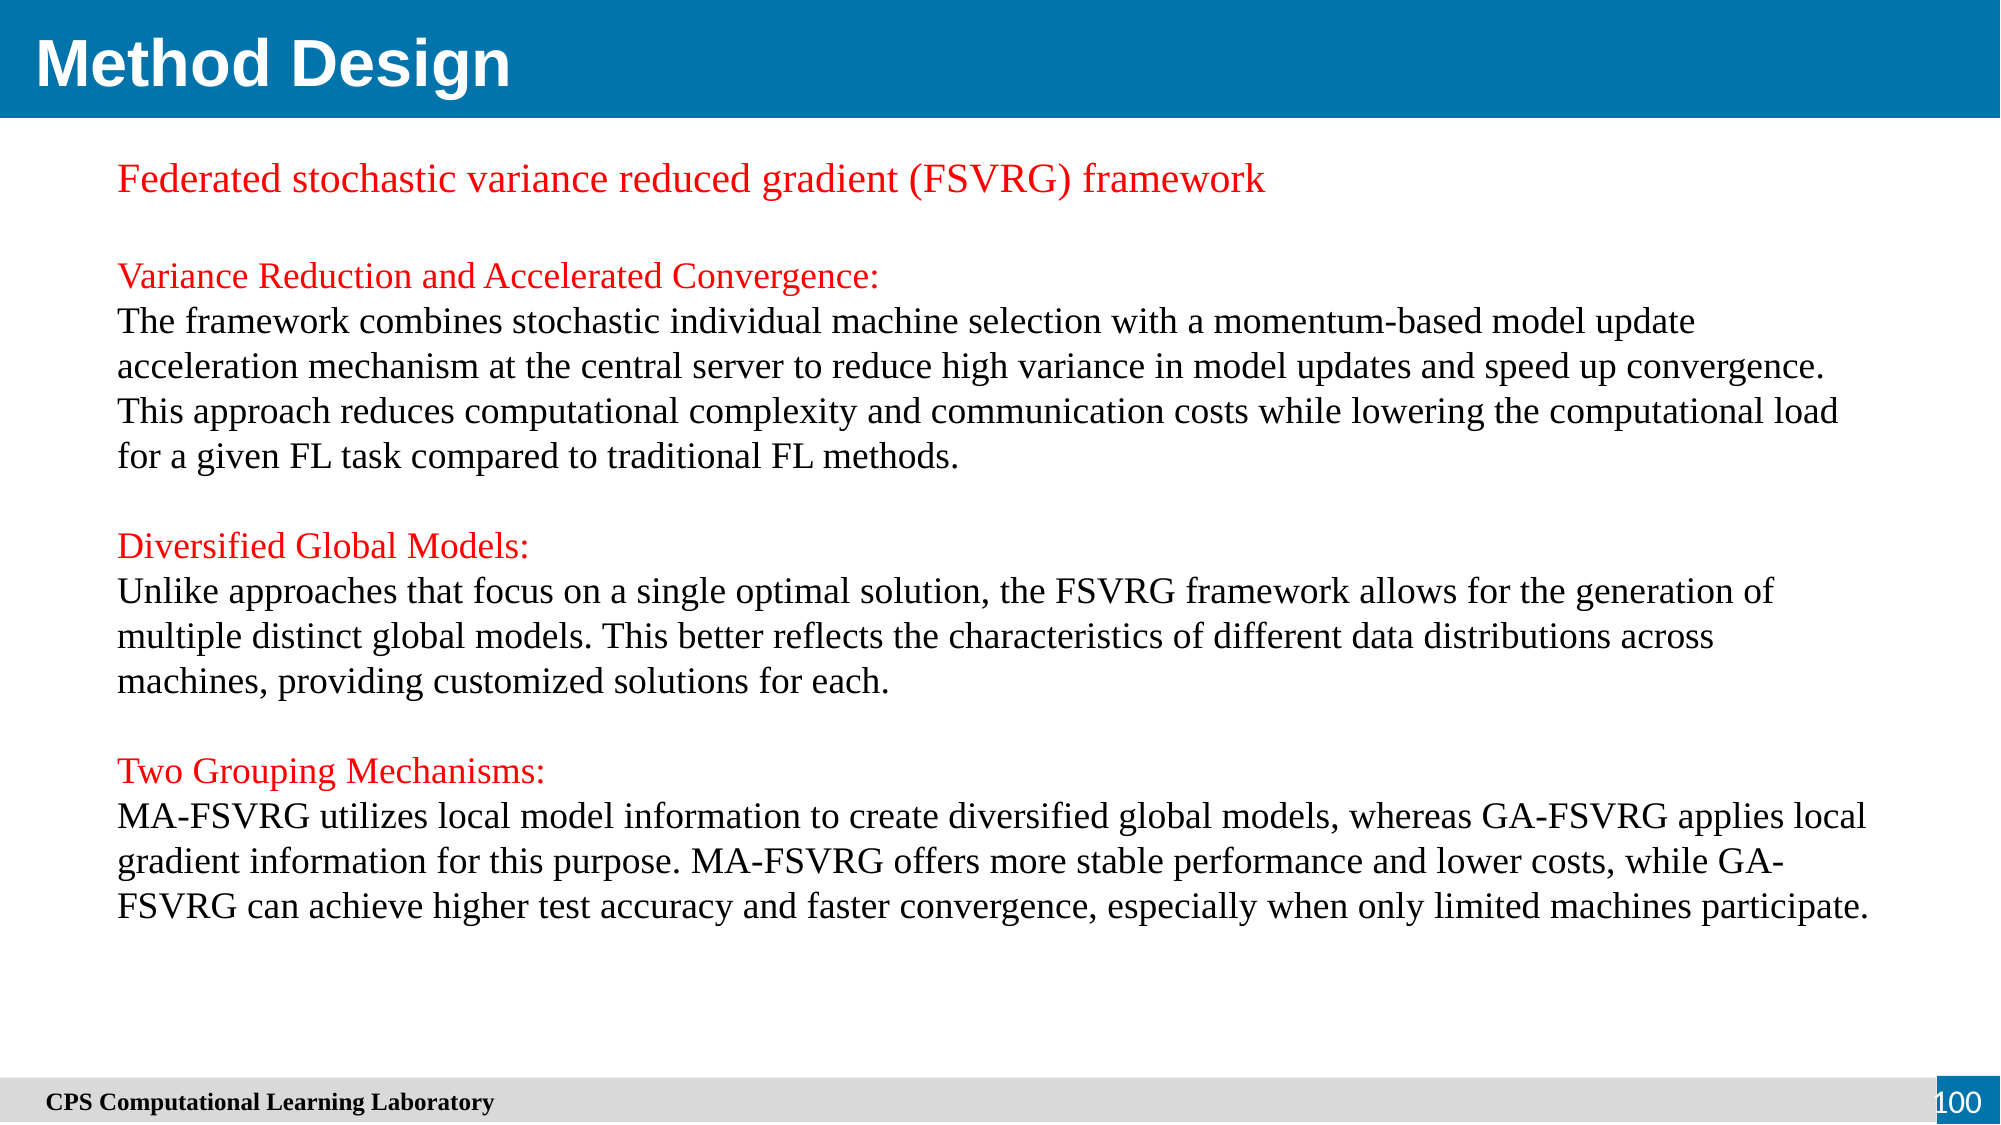

Method Design
Federated stochastic variance reduced gradient (FSVRG) framework
Variance Reduction and Accelerated Convergence:
The framework combines stochastic individual machine selection with a momentum-based model update acceleration mechanism at the central server to reduce high variance in model updates and speed up convergence. This approach reduces computational complexity and communication costs while lowering the computational load for a given FL task compared to traditional FL methods.

Diversified Global Models:
Unlike approaches that focus on a single optimal solution, the FSVRG framework allows for the generation of multiple distinct global models. This better reflects the characteristics of different data distributions across machines, providing customized solutions for each.

Two Grouping Mechanisms:
MA-FSVRG utilizes local model information to create diversified global models, whereas GA-FSVRG applies local gradient information for this purpose. MA-FSVRG offers more stable performance and lower costs, while GA-FSVRG can achieve higher test accuracy and faster convergence, especially when only limited machines participate.

100
100
　CPS Computational Learning Laboratory